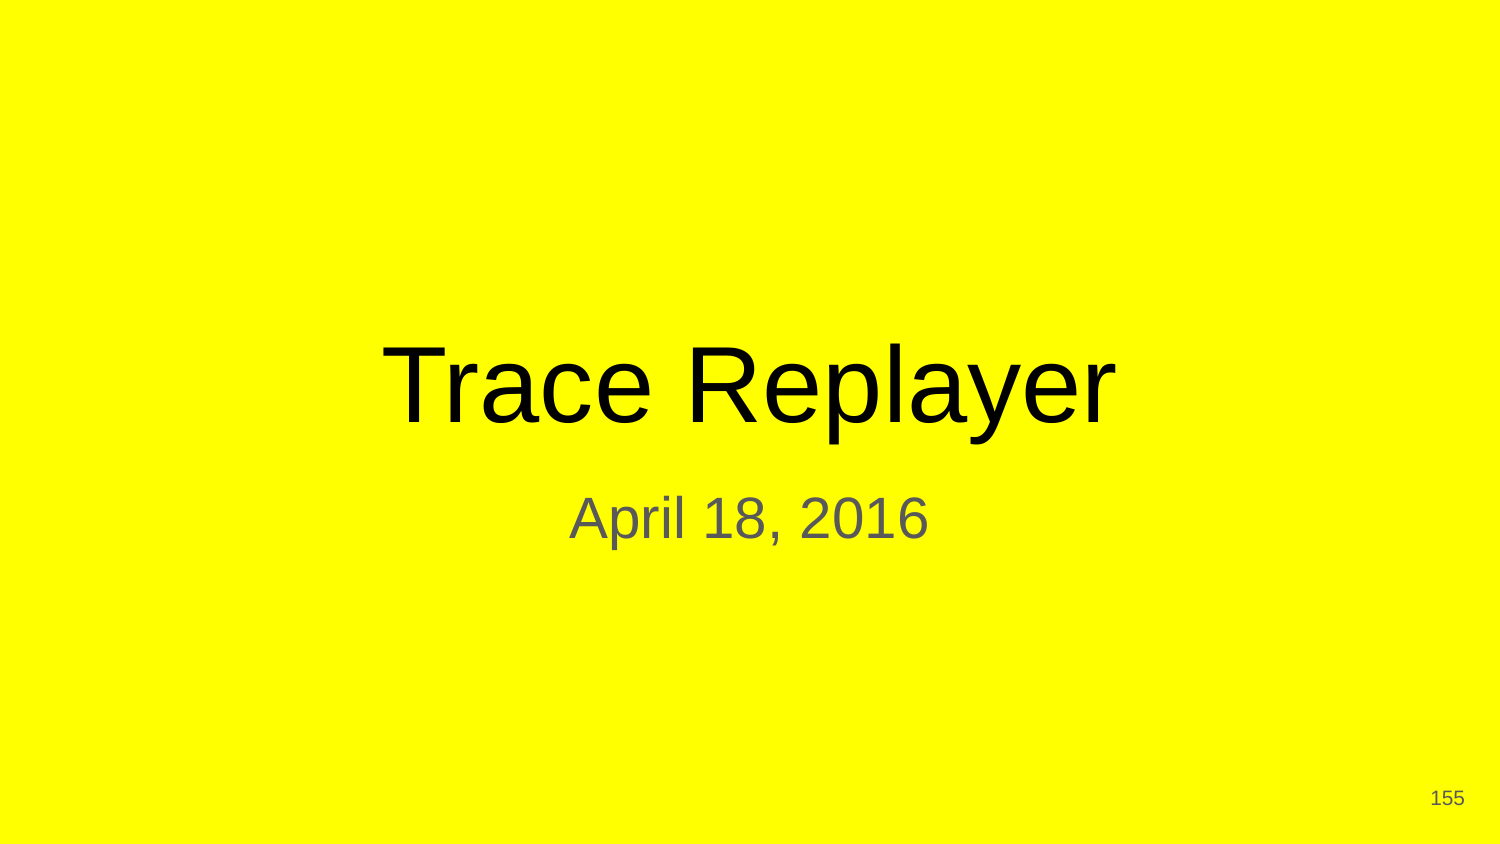

# Trace Replayer
April 18, 2016
155